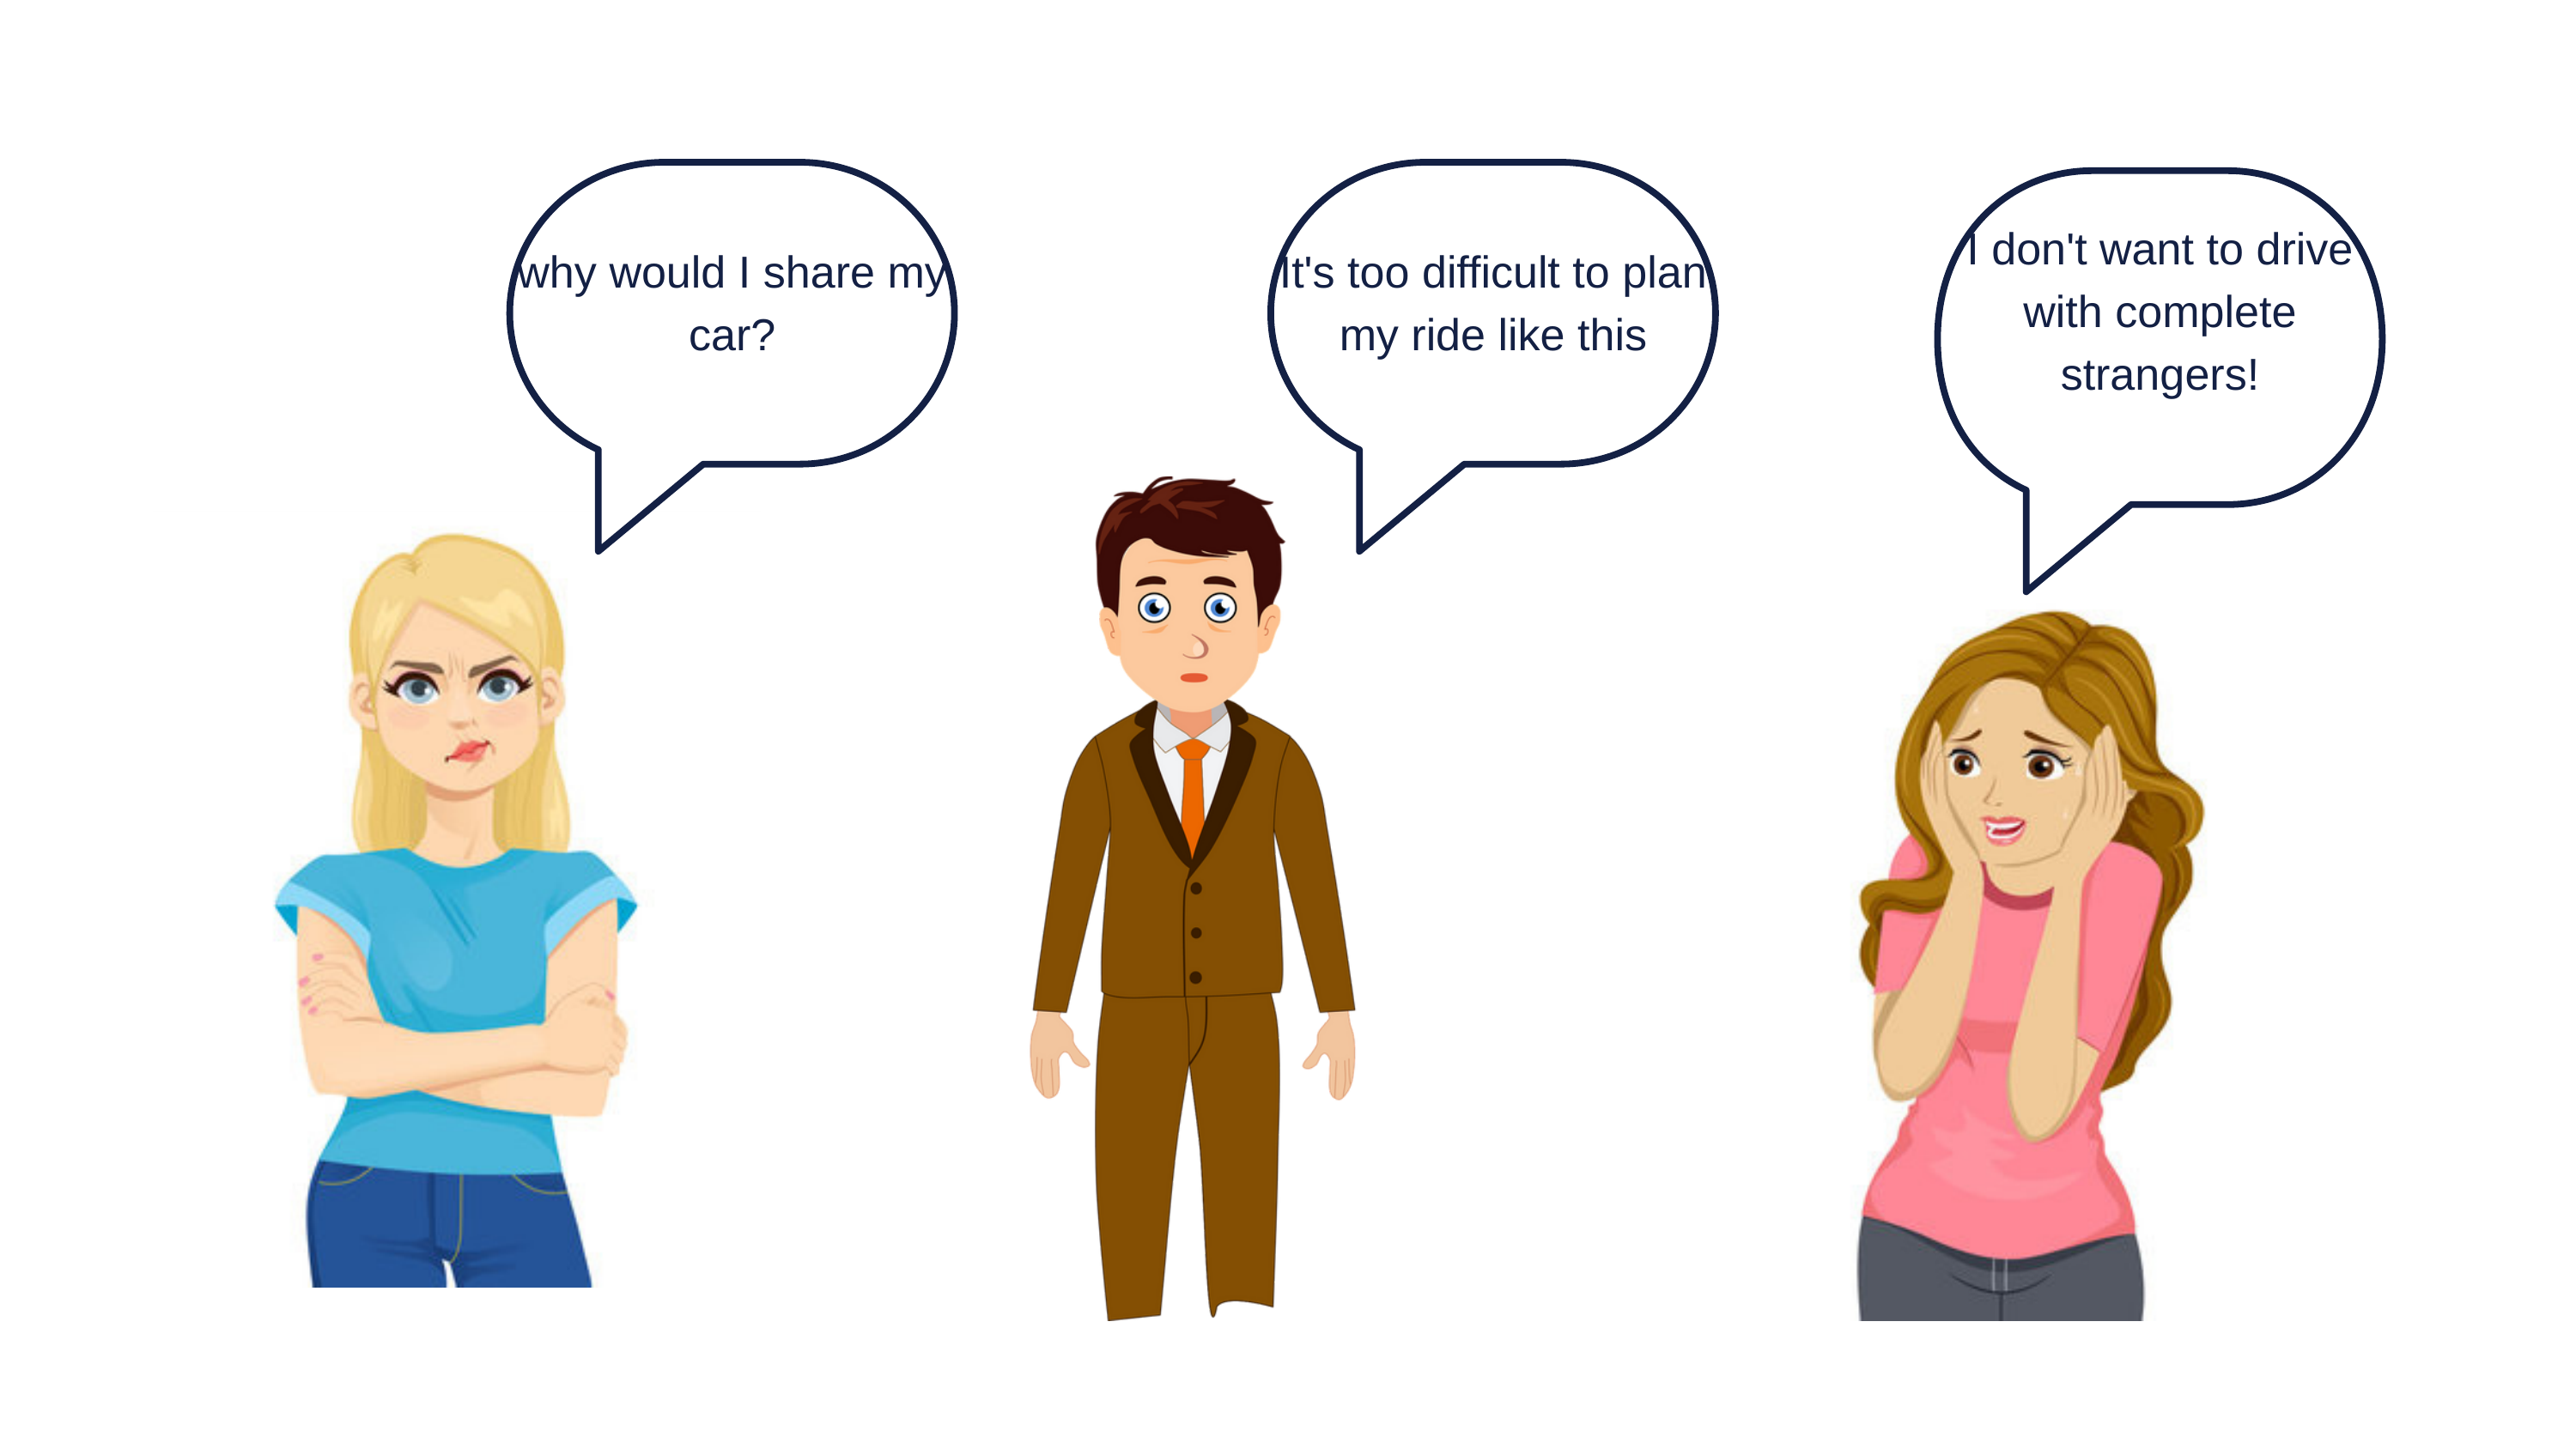

why would I share my car?

It's too difficult to plan my ride like this

I don't want to drive with complete strangers!